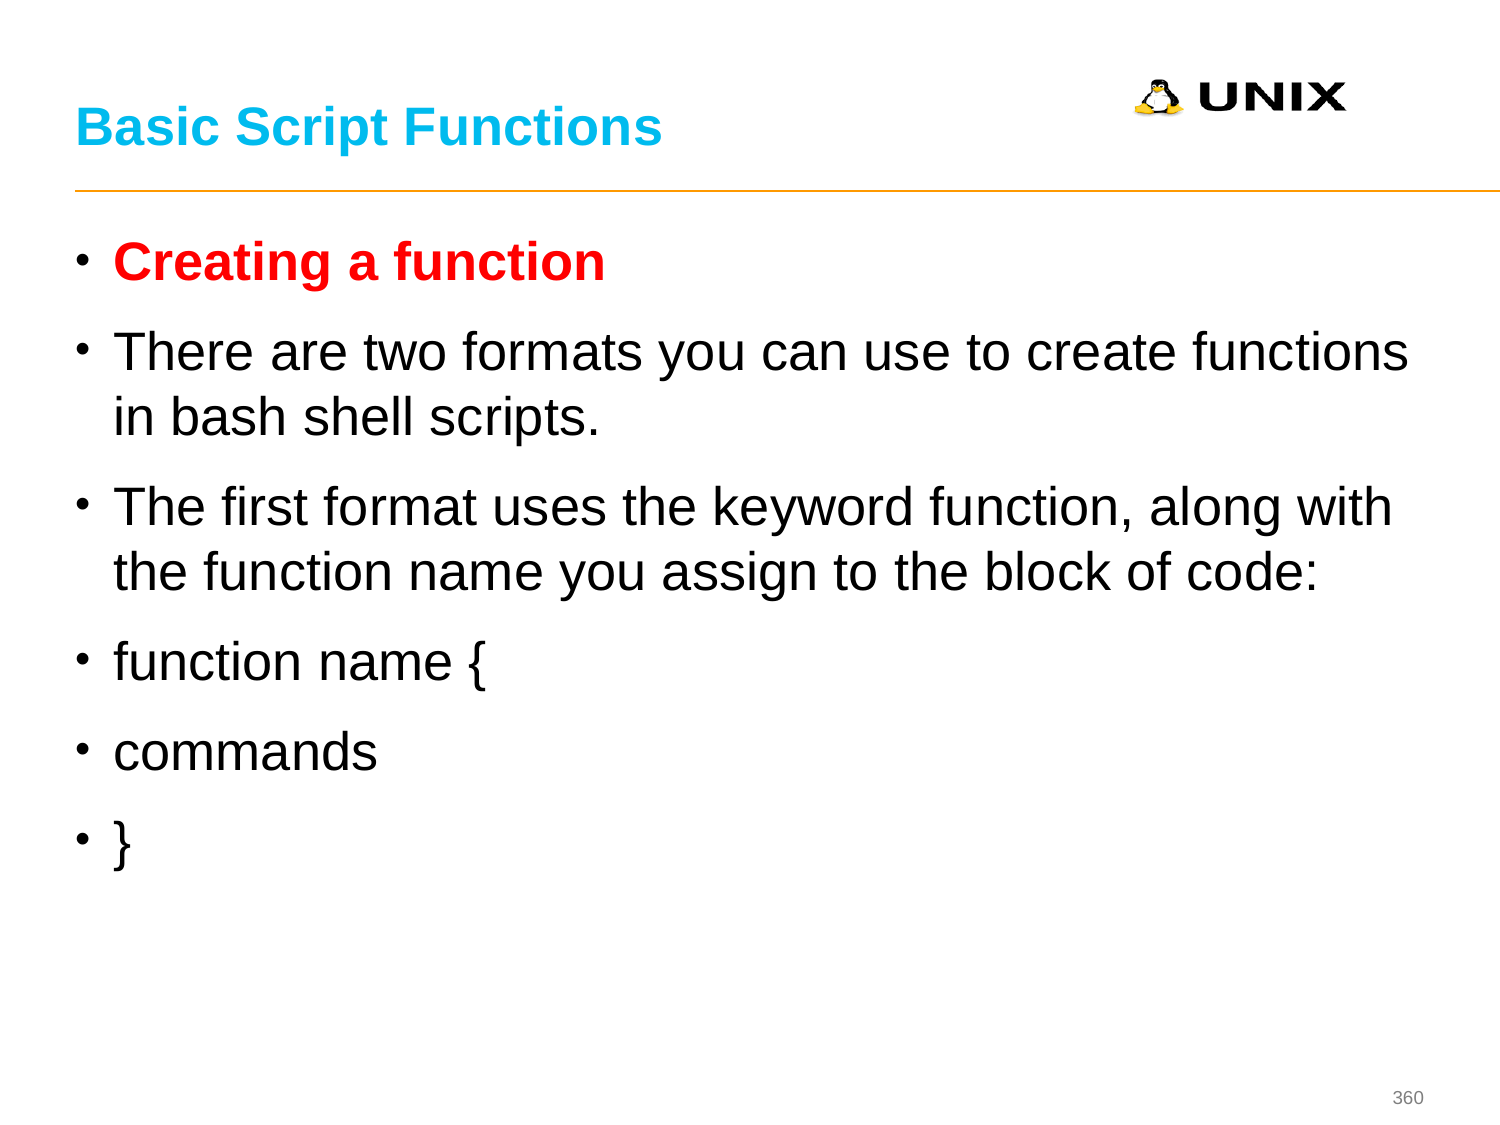

# Basic Script Functions
Creating a function
There are two formats you can use to create functions in bash shell scripts.
The first format uses the keyword function, along with the function name you assign to the block of code:
function name {
commands
}